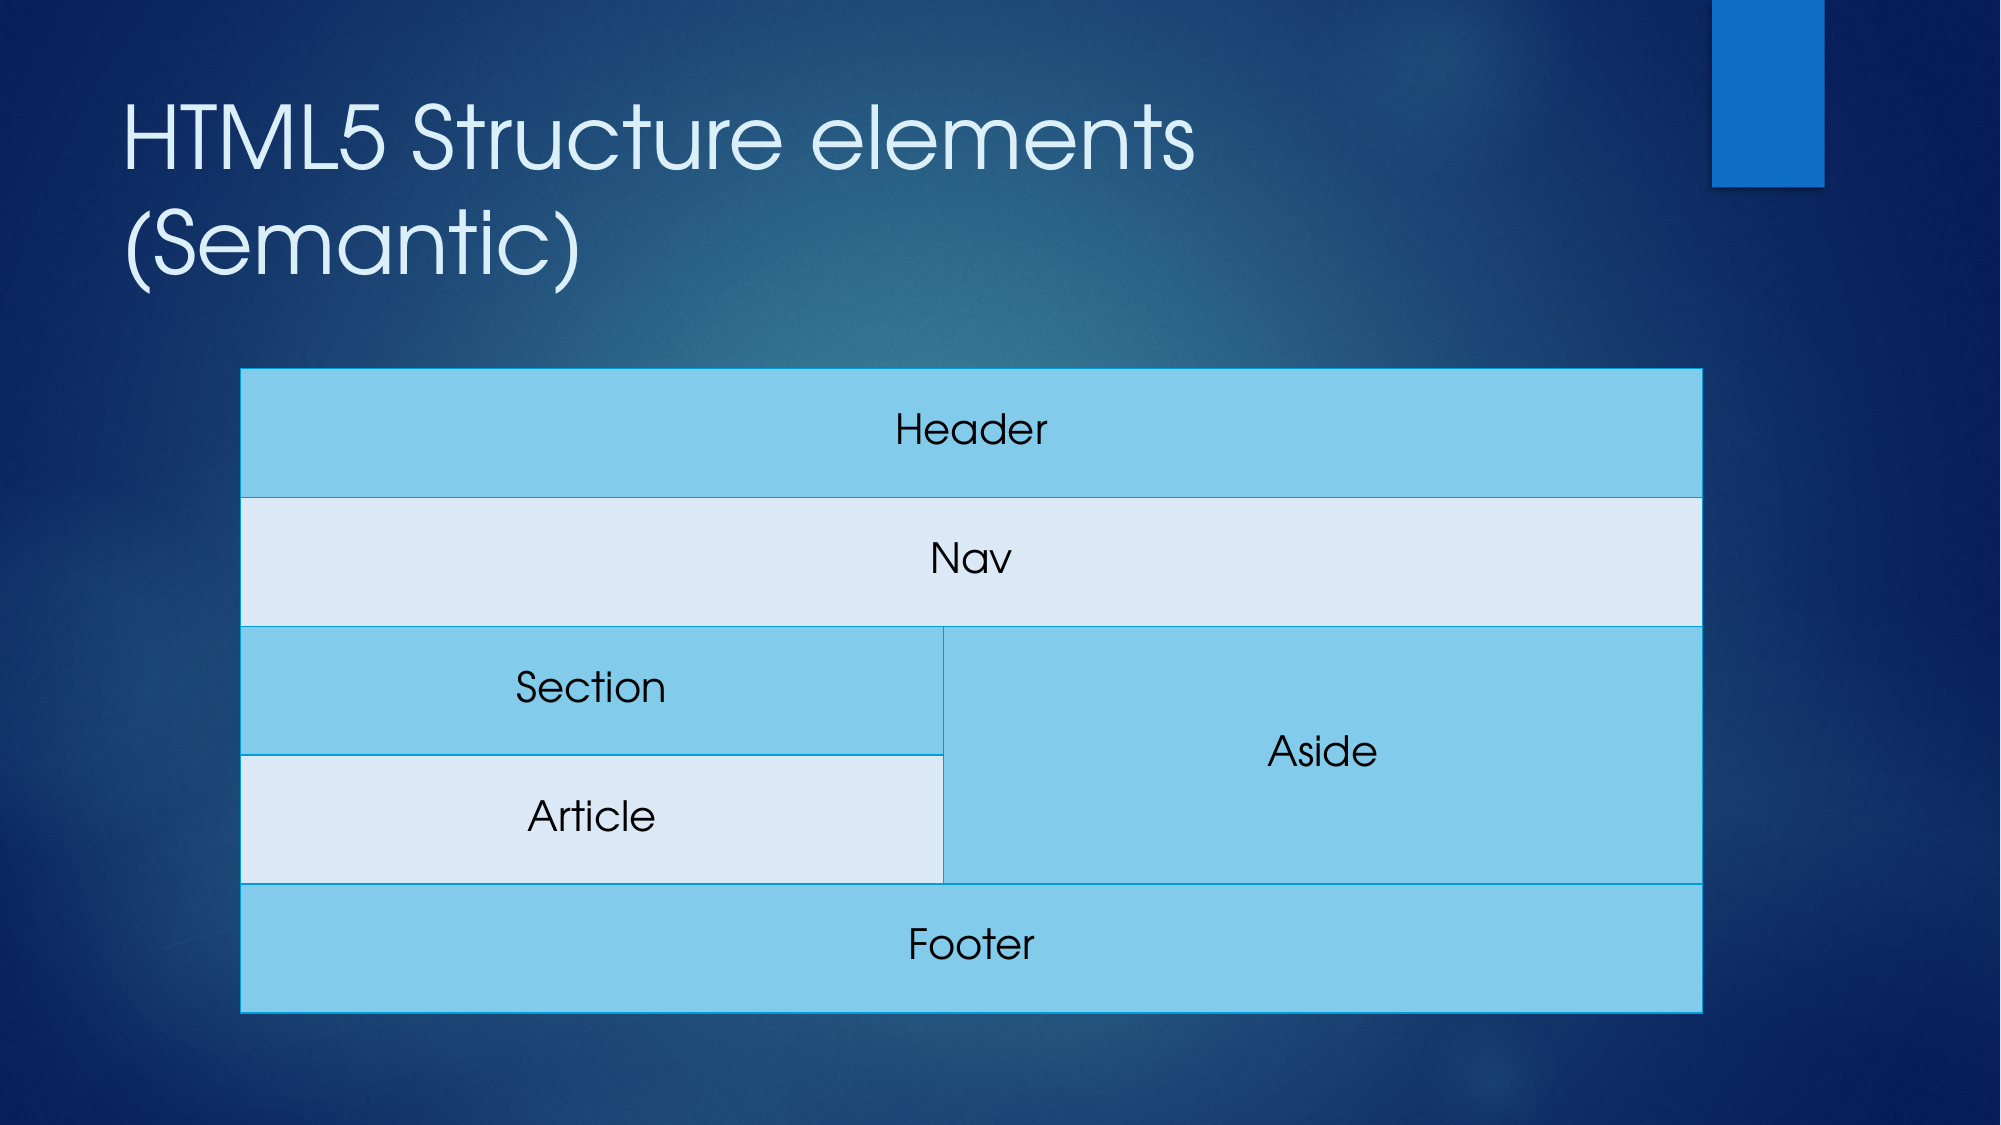

# HTML5 Structure elements (Semantic)
| Header |  |
| --- | --- |
| Nav |  |
| Section | Aside |
| Article |  |
| Footer |  |